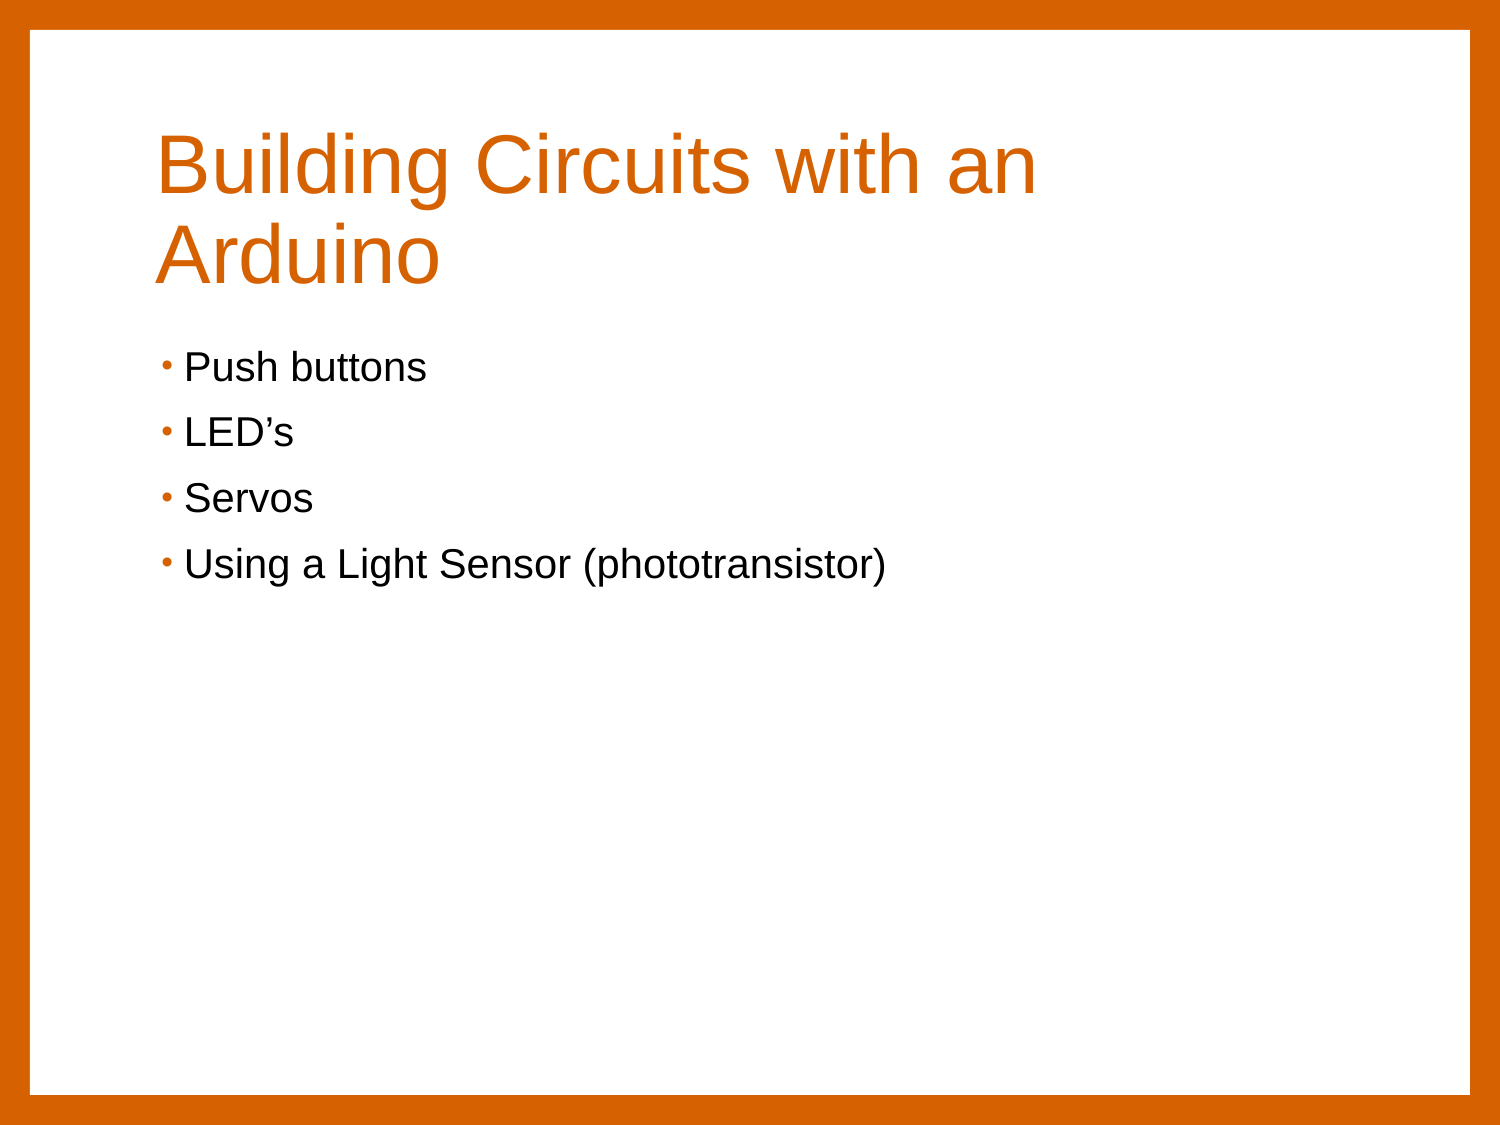

# Building Circuits with an Arduino
Push buttons
LED’s
Servos
Using a Light Sensor (phototransistor)